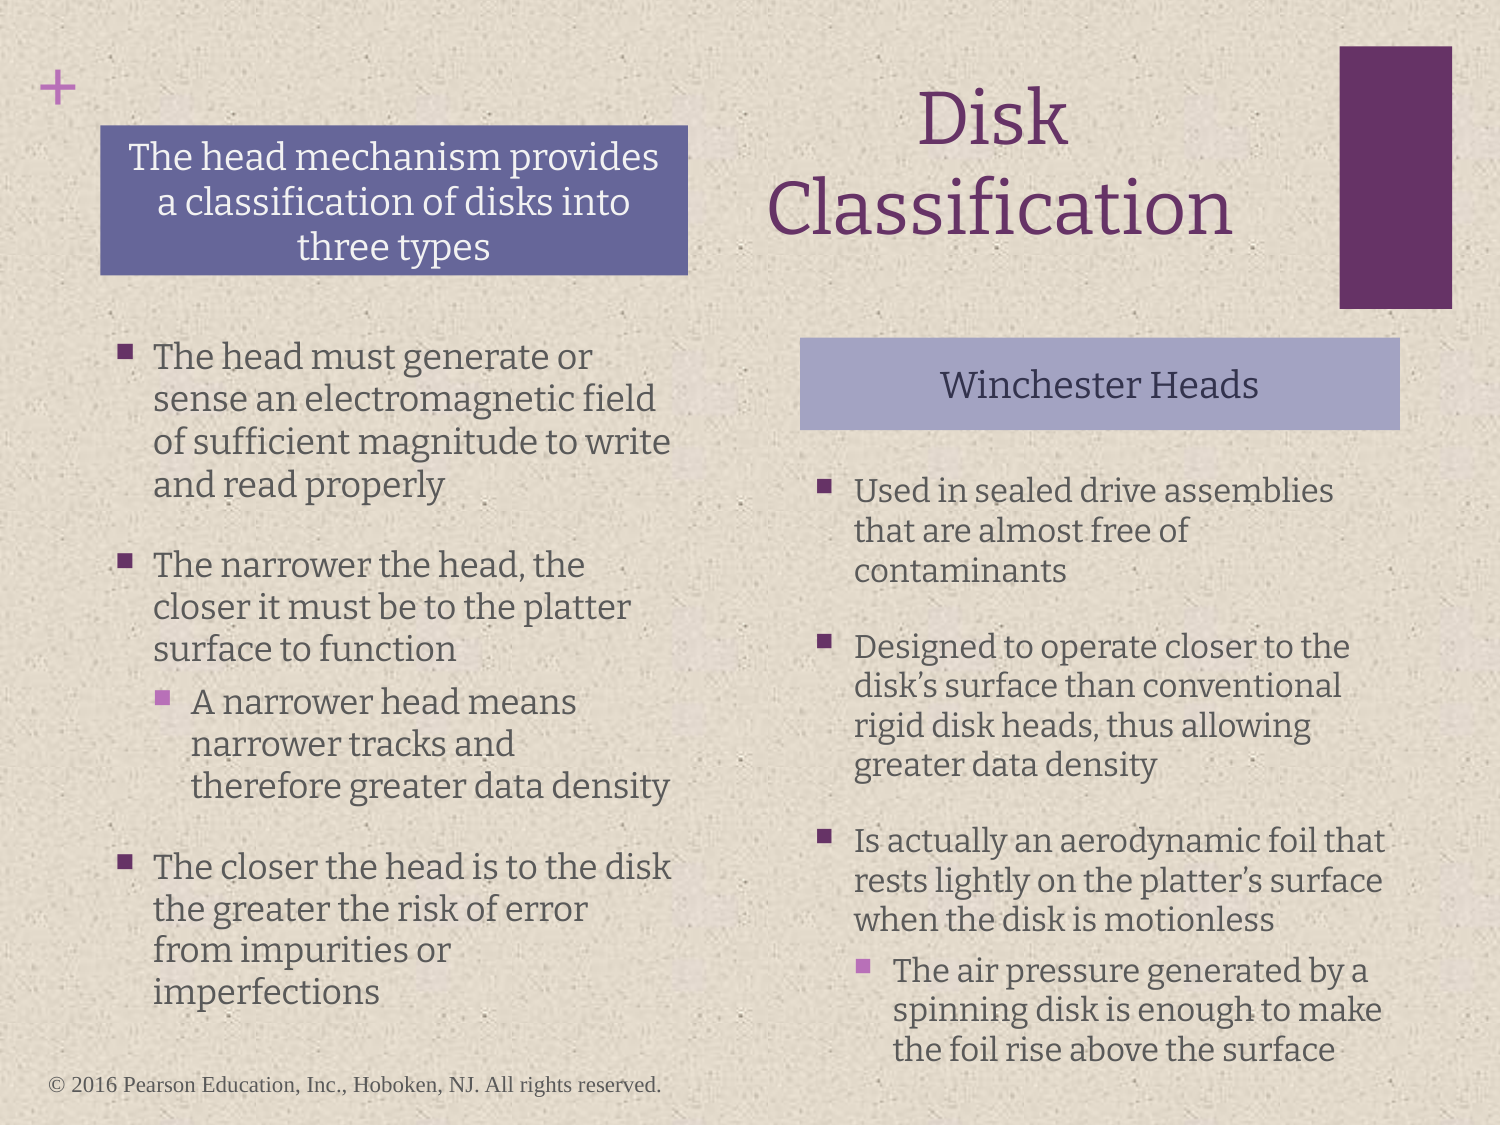

# Disk Classification
The head mechanism provides a classification of disks into three types
The head must generate or sense an electromagnetic field of sufficient magnitude to write and read properly
The narrower the head, the closer it must be to the platter surface to function
A narrower head means narrower tracks and therefore greater data density
The closer the head is to the disk the greater the risk of error from impurities or imperfections

Winchester Heads
Used in sealed drive assemblies that are almost free of contaminants
Designed to operate closer to the disk’s surface than conventional rigid disk heads, thus allowing greater data density
Is actually an aerodynamic foil that rests lightly on the platter’s surface when the disk is motionless
The air pressure generated by a spinning disk is enough to make the foil rise above the surface

© 2016 Pearson Education, Inc., Hoboken, NJ. All rights reserved.